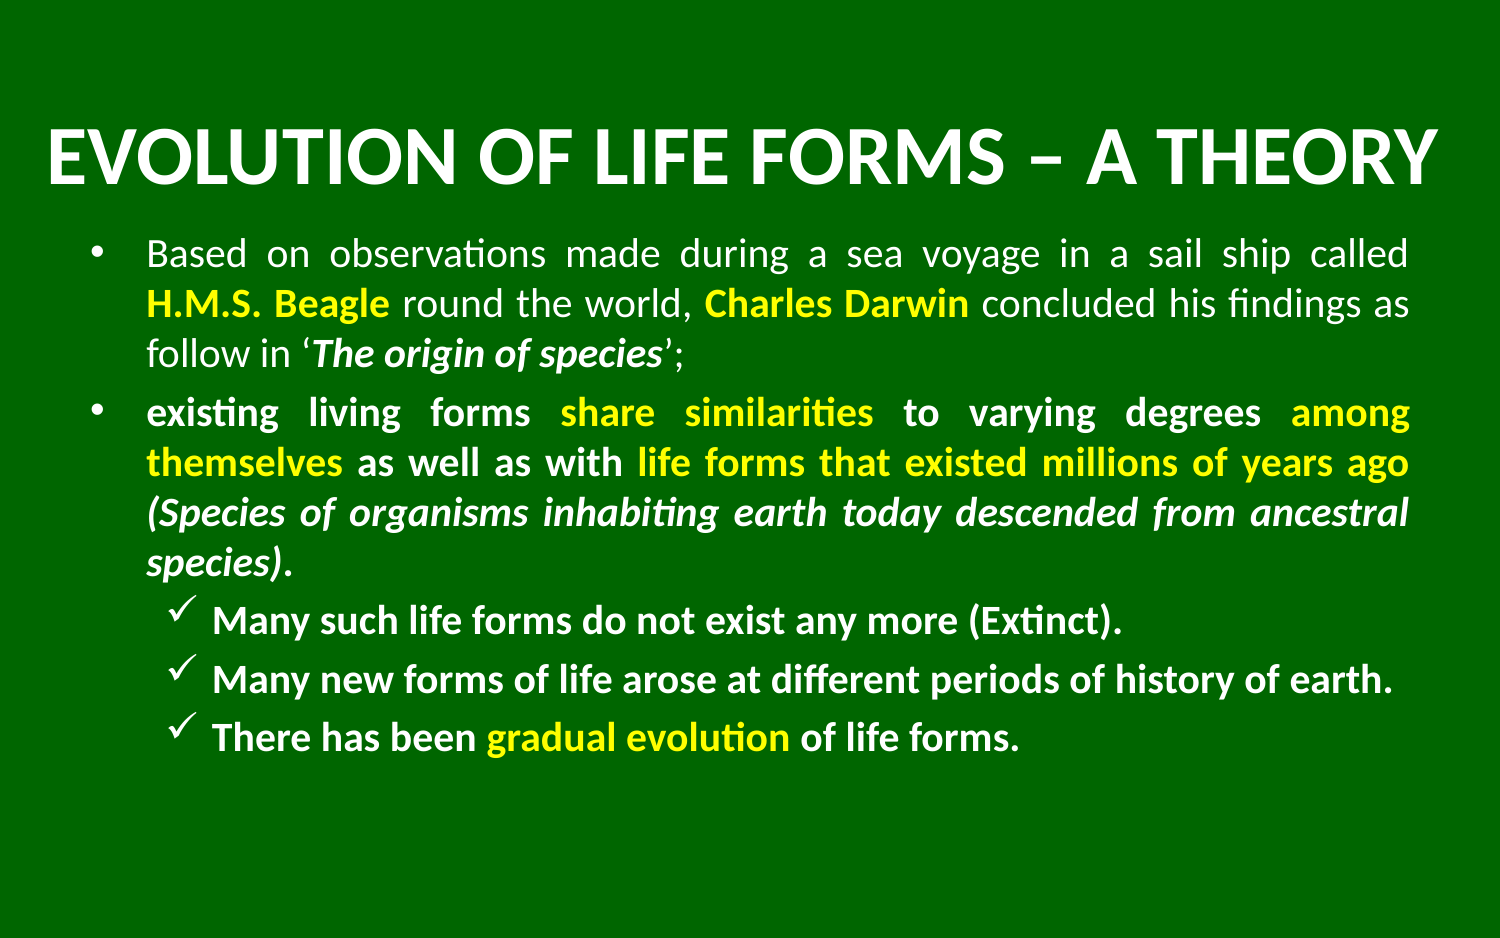

# EVOLUTION OF LIFE FORMS – A THEORY
Based on observations made during a sea voyage in a sail ship called H.M.S. Beagle round the world, Charles Darwin concluded his findings as follow in ‘The origin of species’;
existing living forms share similarities to varying degrees among themselves as well as with life forms that existed millions of years ago (Species of organisms inhabiting earth today descended from ancestral species).
Many such life forms do not exist any more (Extinct).
Many new forms of life arose at different periods of history of earth.
There has been gradual evolution of life forms.